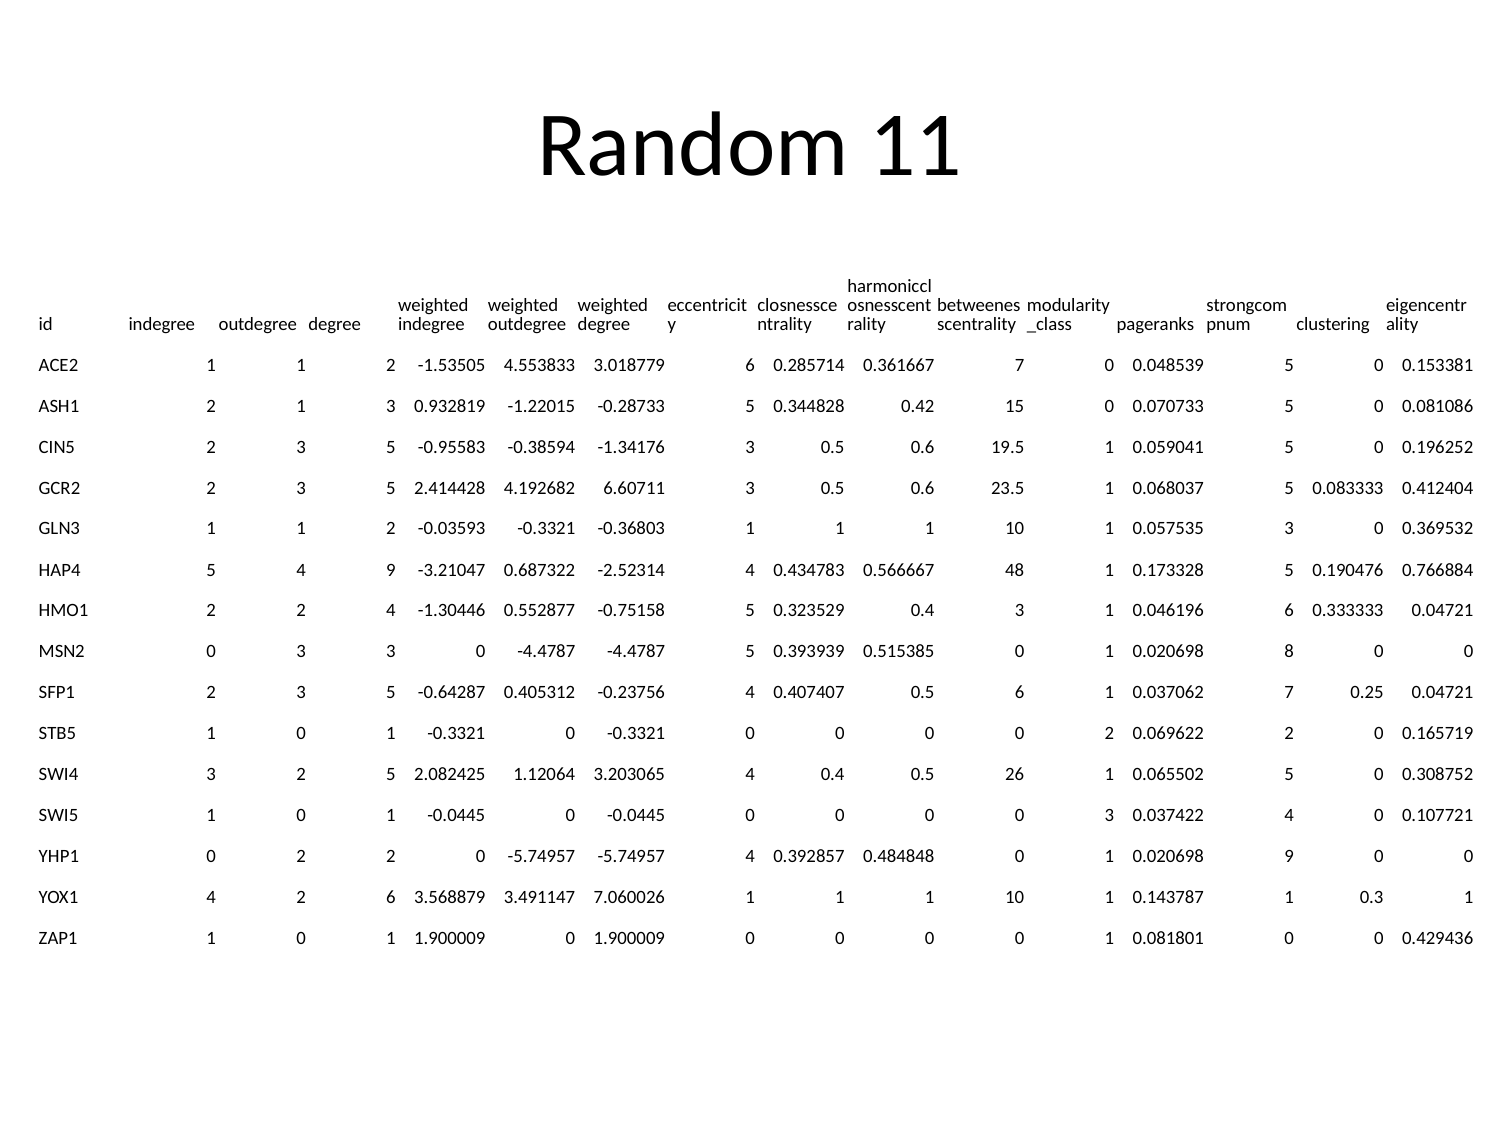

# Random 11
| id | indegree | outdegree | degree | weighted indegree | weighted outdegree | weighted degree | eccentricity | closnesscentrality | harmonicclosnesscentrality | betweenesscentrality | modularity\_class | pageranks | strongcompnum | clustering | eigencentrality |
| --- | --- | --- | --- | --- | --- | --- | --- | --- | --- | --- | --- | --- | --- | --- | --- |
| ACE2 | 1 | 1 | 2 | -1.53505 | 4.553833 | 3.018779 | 6 | 0.285714 | 0.361667 | 7 | 0 | 0.048539 | 5 | 0 | 0.153381 |
| ASH1 | 2 | 1 | 3 | 0.932819 | -1.22015 | -0.28733 | 5 | 0.344828 | 0.42 | 15 | 0 | 0.070733 | 5 | 0 | 0.081086 |
| CIN5 | 2 | 3 | 5 | -0.95583 | -0.38594 | -1.34176 | 3 | 0.5 | 0.6 | 19.5 | 1 | 0.059041 | 5 | 0 | 0.196252 |
| GCR2 | 2 | 3 | 5 | 2.414428 | 4.192682 | 6.60711 | 3 | 0.5 | 0.6 | 23.5 | 1 | 0.068037 | 5 | 0.083333 | 0.412404 |
| GLN3 | 1 | 1 | 2 | -0.03593 | -0.3321 | -0.36803 | 1 | 1 | 1 | 10 | 1 | 0.057535 | 3 | 0 | 0.369532 |
| HAP4 | 5 | 4 | 9 | -3.21047 | 0.687322 | -2.52314 | 4 | 0.434783 | 0.566667 | 48 | 1 | 0.173328 | 5 | 0.190476 | 0.766884 |
| HMO1 | 2 | 2 | 4 | -1.30446 | 0.552877 | -0.75158 | 5 | 0.323529 | 0.4 | 3 | 1 | 0.046196 | 6 | 0.333333 | 0.04721 |
| MSN2 | 0 | 3 | 3 | 0 | -4.4787 | -4.4787 | 5 | 0.393939 | 0.515385 | 0 | 1 | 0.020698 | 8 | 0 | 0 |
| SFP1 | 2 | 3 | 5 | -0.64287 | 0.405312 | -0.23756 | 4 | 0.407407 | 0.5 | 6 | 1 | 0.037062 | 7 | 0.25 | 0.04721 |
| STB5 | 1 | 0 | 1 | -0.3321 | 0 | -0.3321 | 0 | 0 | 0 | 0 | 2 | 0.069622 | 2 | 0 | 0.165719 |
| SWI4 | 3 | 2 | 5 | 2.082425 | 1.12064 | 3.203065 | 4 | 0.4 | 0.5 | 26 | 1 | 0.065502 | 5 | 0 | 0.308752 |
| SWI5 | 1 | 0 | 1 | -0.0445 | 0 | -0.0445 | 0 | 0 | 0 | 0 | 3 | 0.037422 | 4 | 0 | 0.107721 |
| YHP1 | 0 | 2 | 2 | 0 | -5.74957 | -5.74957 | 4 | 0.392857 | 0.484848 | 0 | 1 | 0.020698 | 9 | 0 | 0 |
| YOX1 | 4 | 2 | 6 | 3.568879 | 3.491147 | 7.060026 | 1 | 1 | 1 | 10 | 1 | 0.143787 | 1 | 0.3 | 1 |
| ZAP1 | 1 | 0 | 1 | 1.900009 | 0 | 1.900009 | 0 | 0 | 0 | 0 | 1 | 0.081801 | 0 | 0 | 0.429436 |